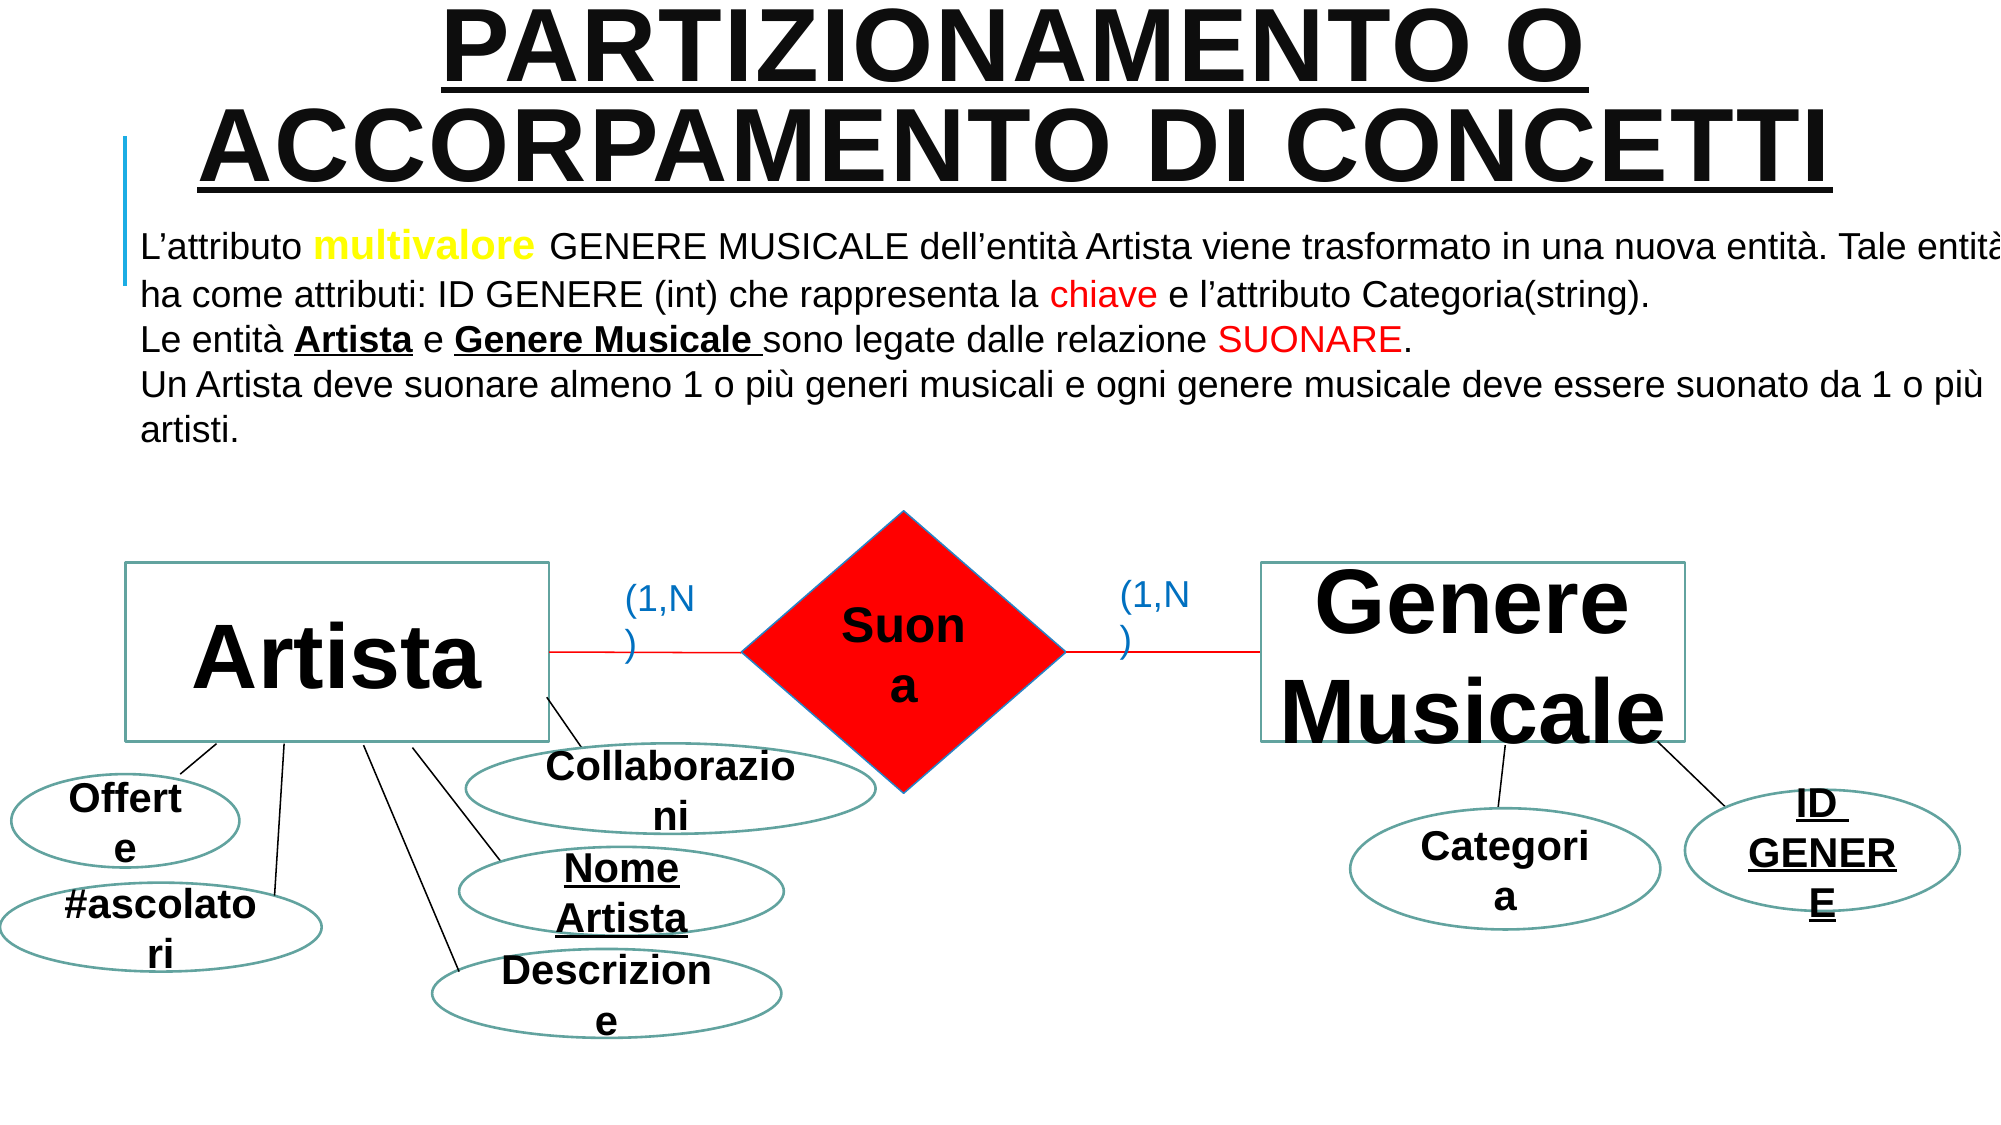

# PARTIZIONAMENTO O ACCORPAMENTO DI CONCETTI
L’attributo multivalore GENERE MUSICALE dell’entità Artista viene trasformato in una nuova entità. Tale entità ha come attributi: ID GENERE (int) che rappresenta la chiave e l’attributo Categoria(string).
Le entità Artista e Genere Musicale sono legate dalle relazione SUONARE.
Un Artista deve suonare almeno 1 o più generi musicali e ogni genere musicale deve essere suonato da 1 o più artisti.
Suona
(1,N)
Genere Musicale
Artista
(1,N)
Collaborazioni
Offerte
ID  GENERE
Categoria
Nome Artista
#ascolatori
Descrizione